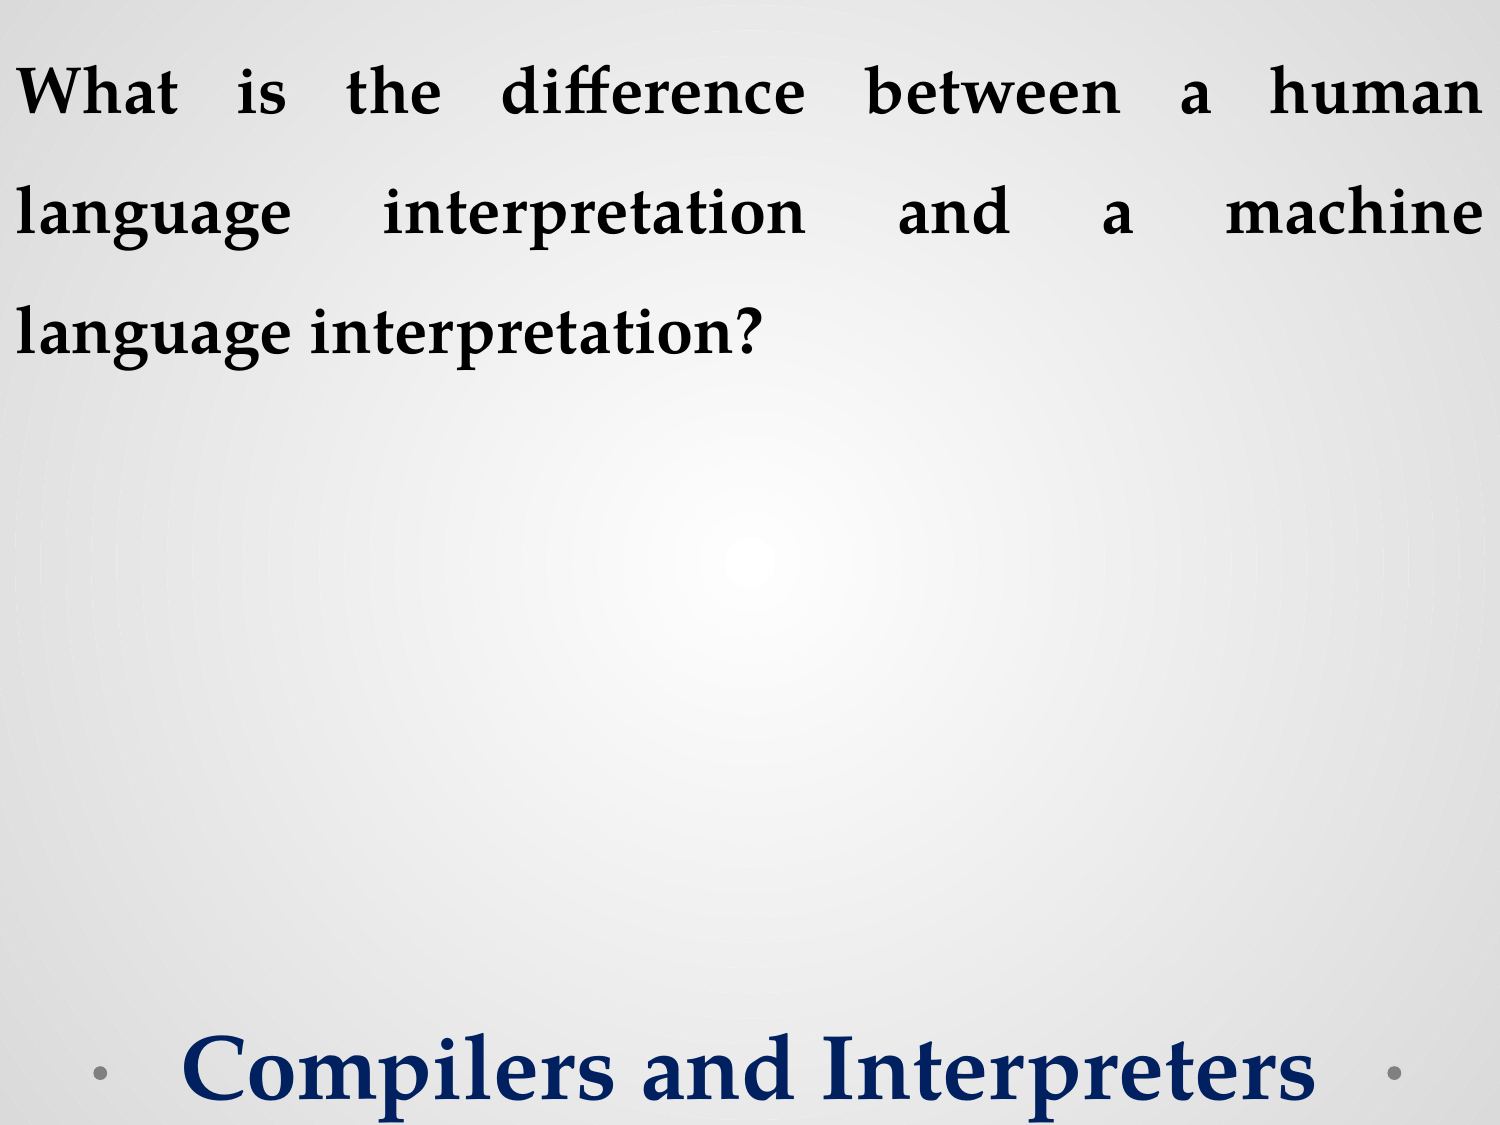

What is the difference between a human language interpretation and a machine language interpretation?
Compilers and Interpreters